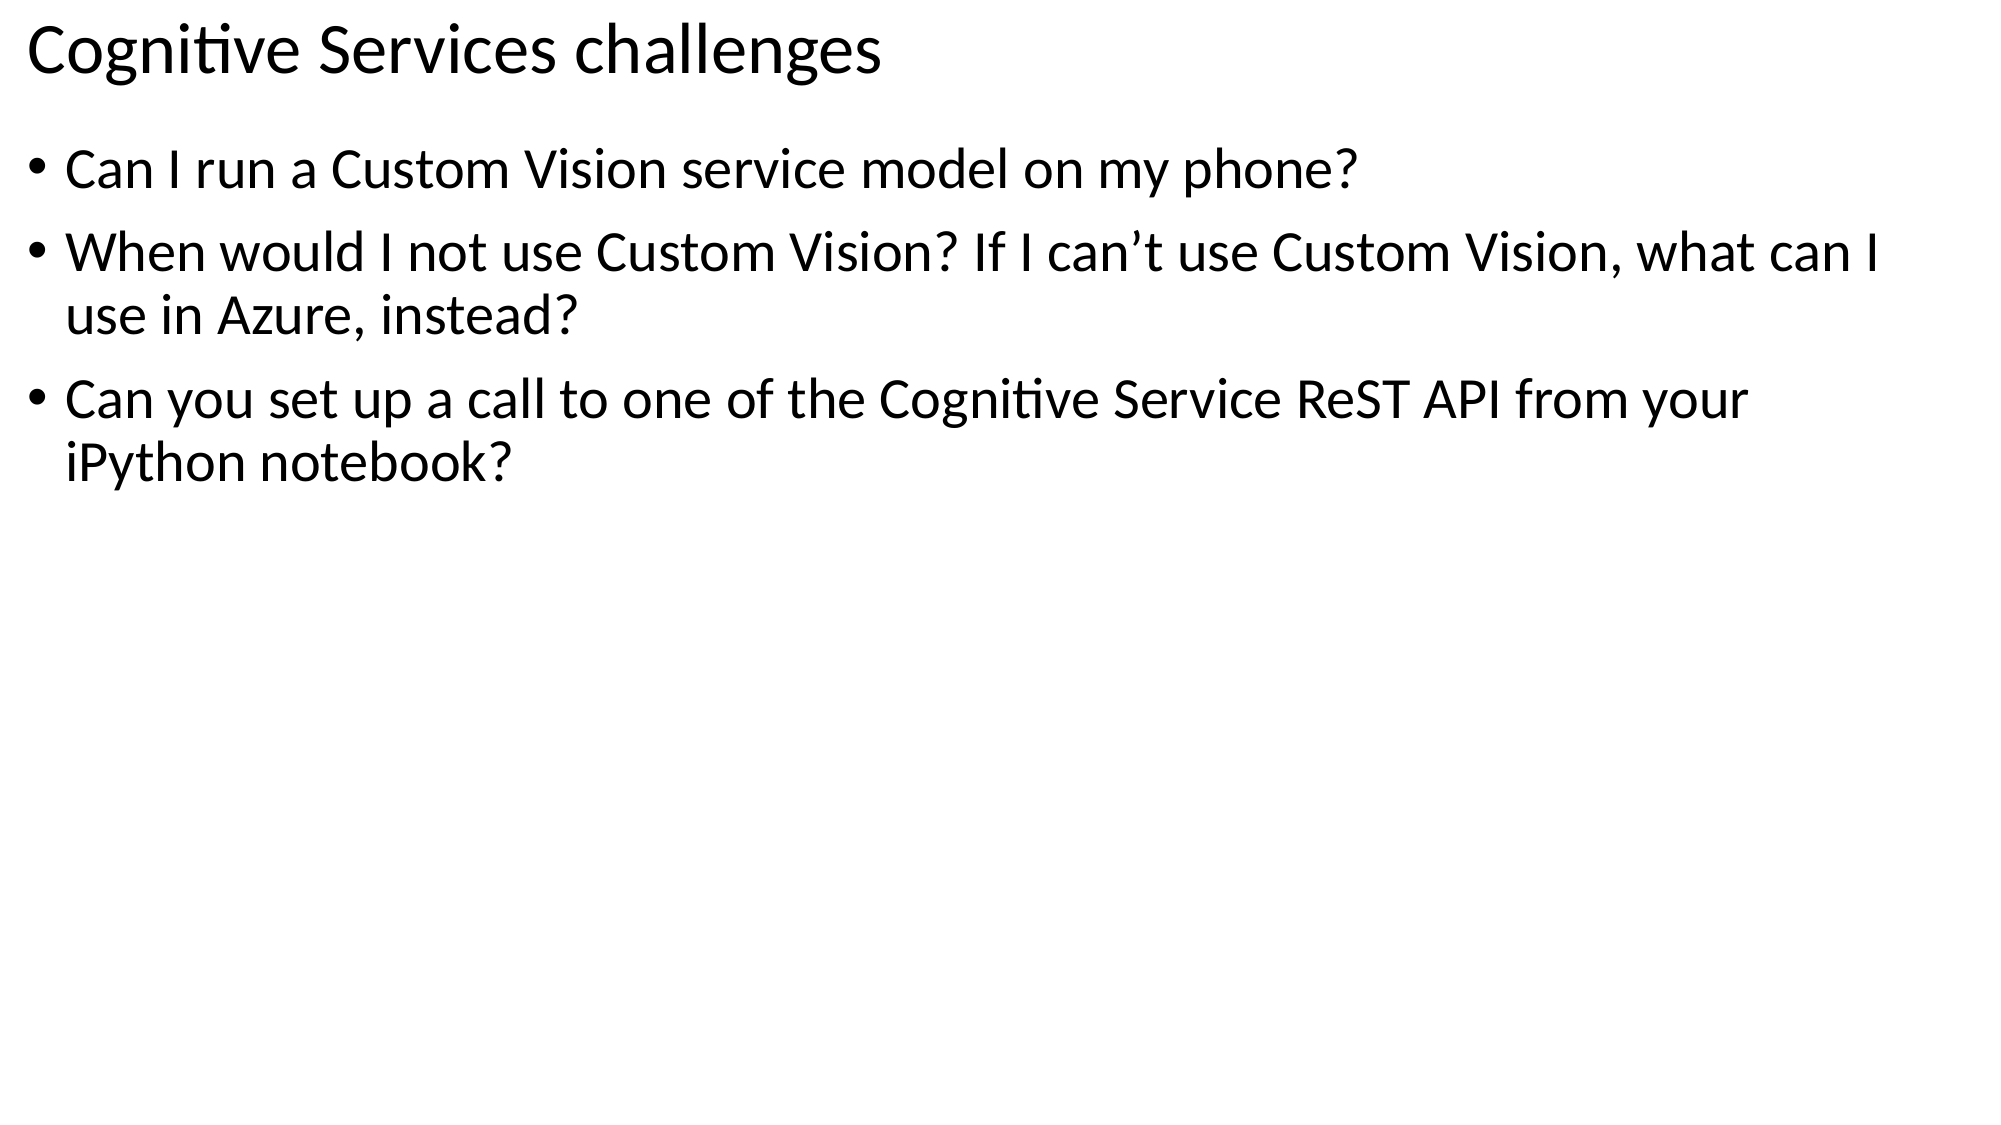

# Cognitive Services challenges
Can I run a Custom Vision service model on my phone?
When would I not use Custom Vision? If I can’t use Custom Vision, what can I use in Azure, instead?
Can you set up a call to one of the Cognitive Service ReST API from your iPython notebook?